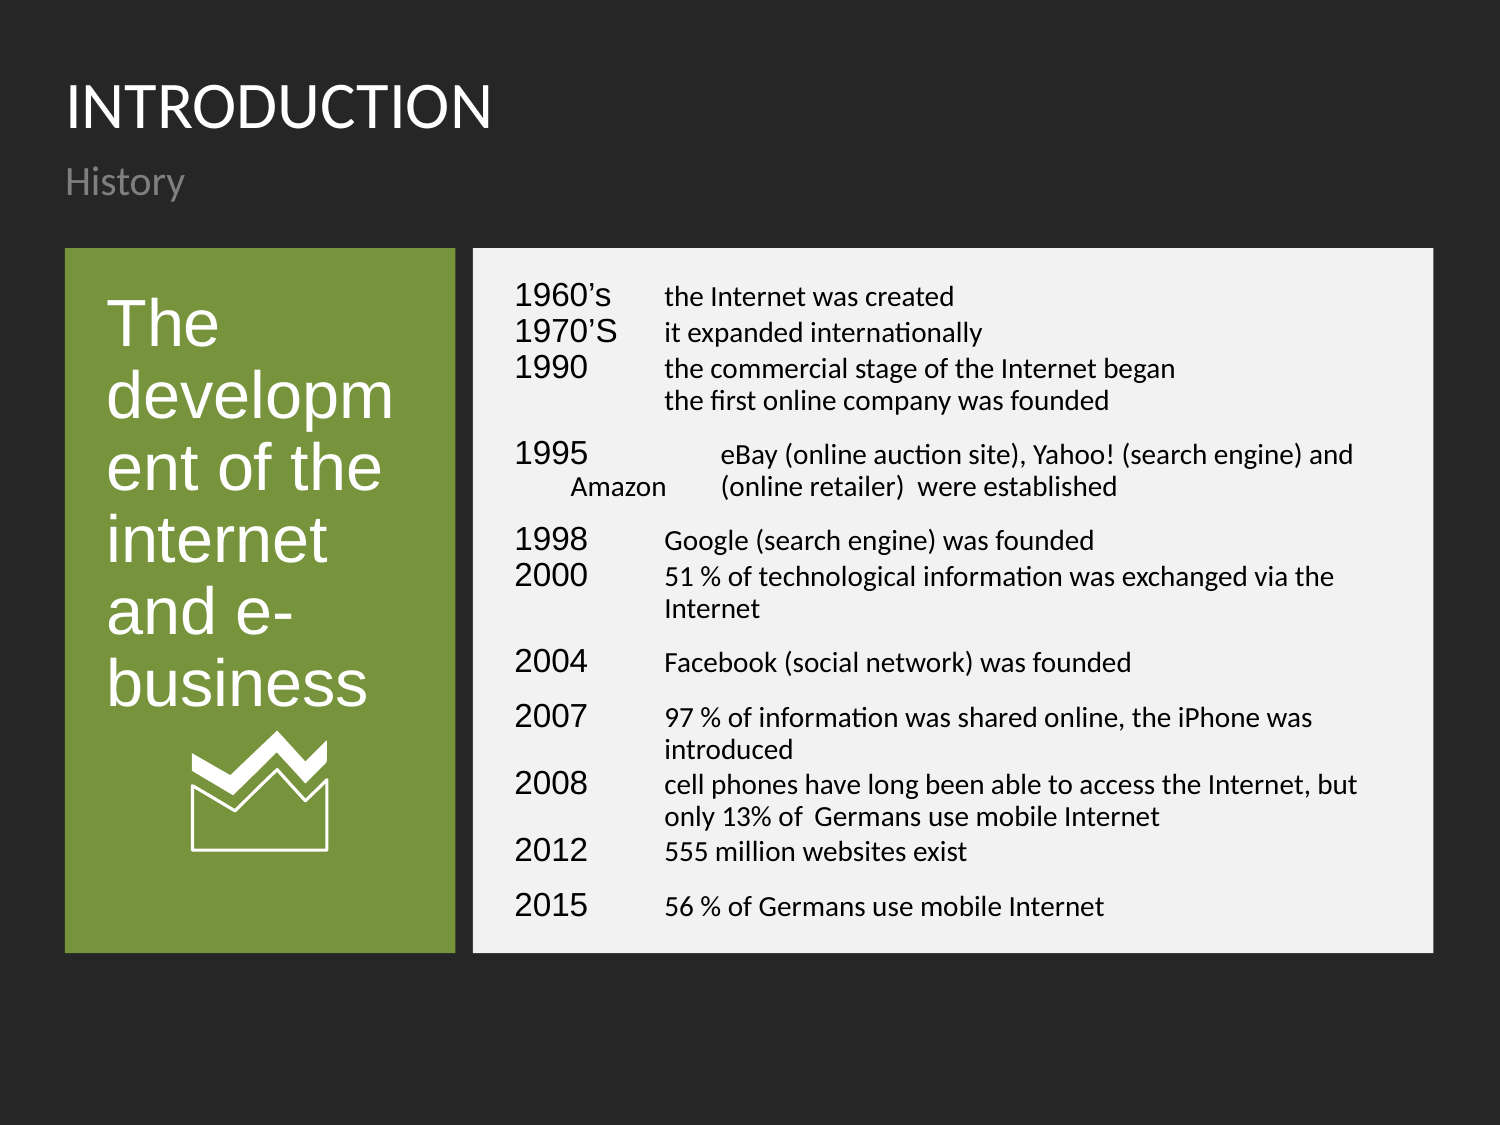

# INTRODUCTION
History
The development of the internet and e-business
1960’s	the Internet was created
1970’S	it expanded internationally
1990 	the commercial stage of the Internet began
	the first online company was founded
 	eBay (online auction site), Yahoo! (search engine) and Amazon 	(online retailer)  were established
1998 	Google (search engine) was founded
2000	51 % of technological information was exchanged via the 	Internet
2004	Facebook (social network) was founded
2007	97 % of information was shared online, the iPhone was 	introduced
2008	cell phones have long been able to access the Internet, but 	only 13% of 	Germans use mobile Internet
2012	555 million websites exist
2015	56 % of Germans use mobile Internet